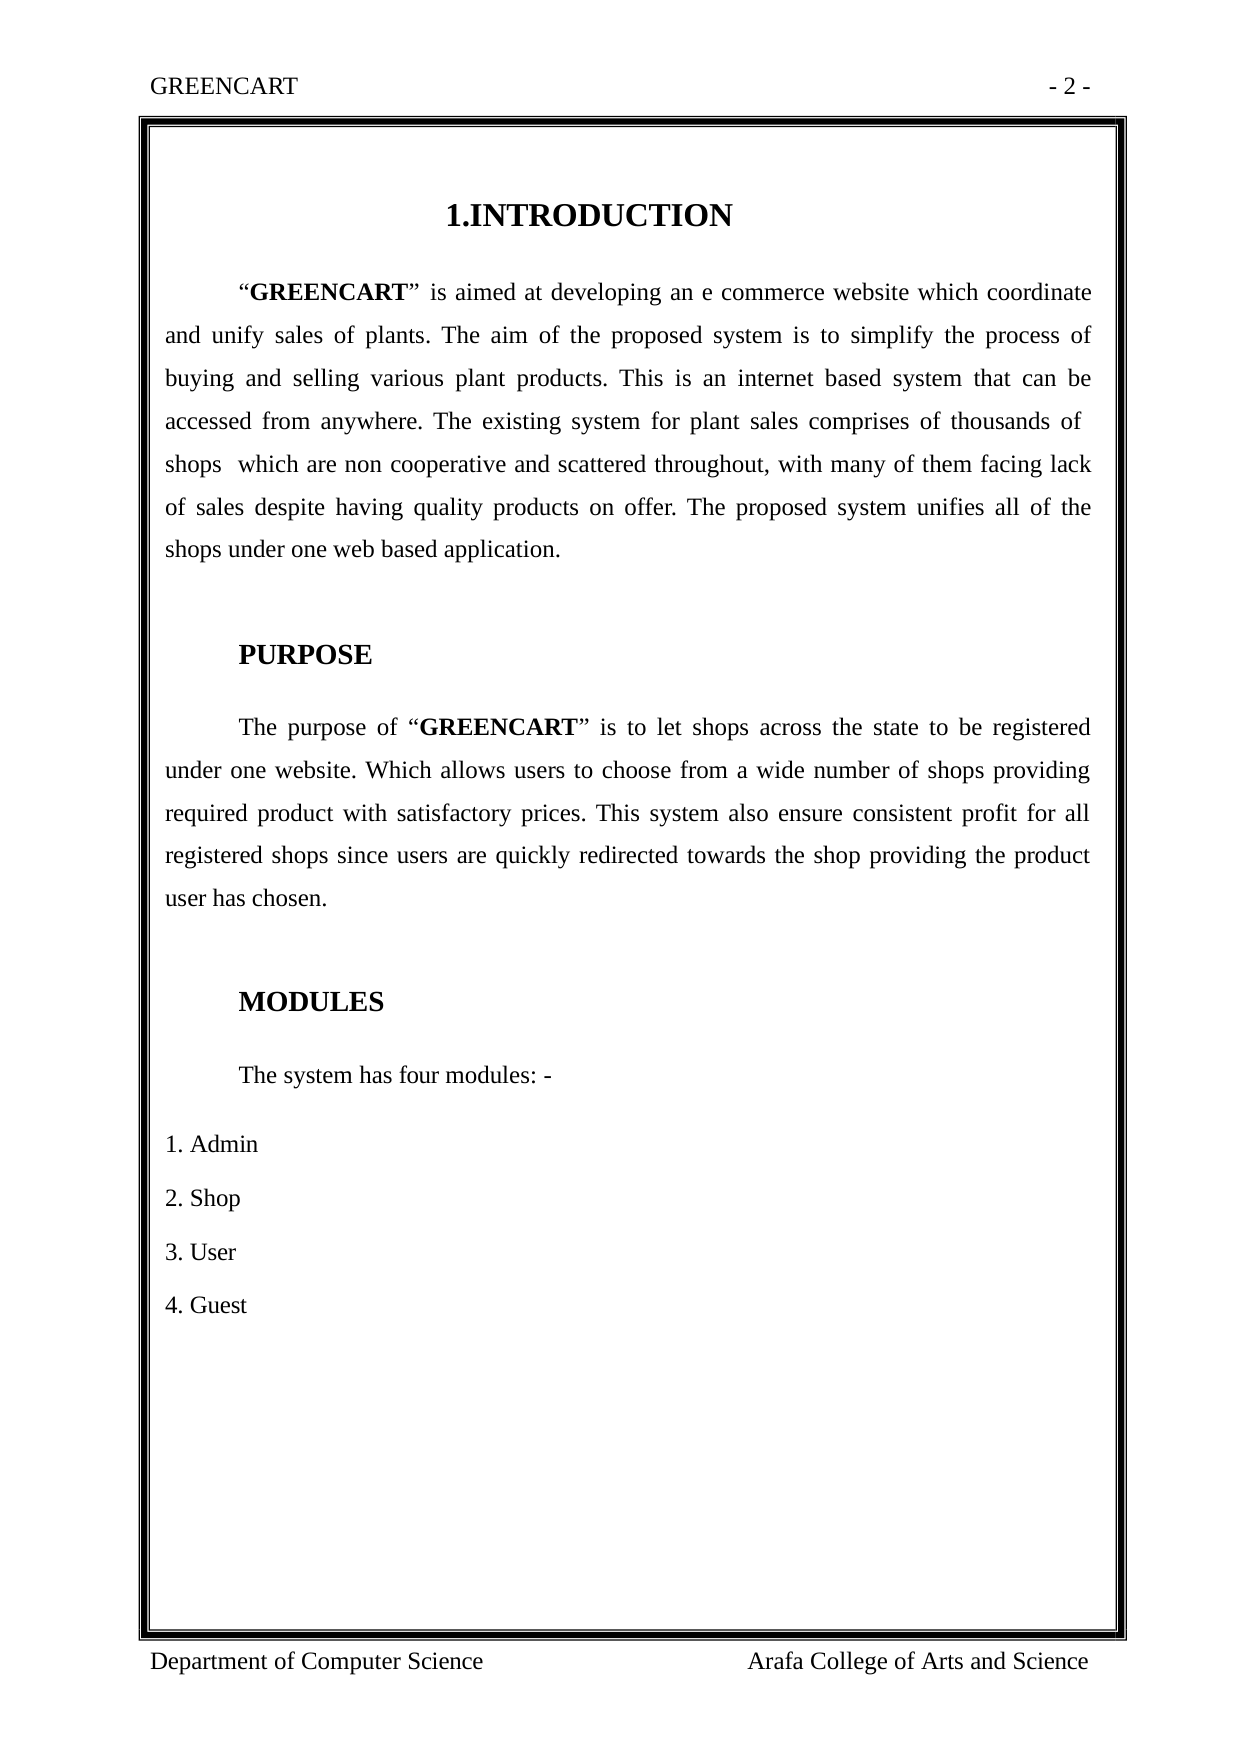

GREENCART
- 2 -

1.INTRODUCTION
“GREENCART” is aimed at developing an e commerce website which coordinate and unify sales of plants. The aim of the proposed system is to simplify the process of buying and selling various plant products. This is an internet based system that can be accessed from anywhere. The existing system for plant sales comprises of thousands of  shops  which are non cooperative and scattered throughout, with many of them facing lack of sales despite having quality products on offer. The proposed system unifies all of the shops under one web based application.

PURPOSE
The purpose of “GREENCART” is to let shops across the state to be registered under one website. Which allows users to choose from a wide number of shops providing required product with satisfactory prices. This system also ensure consistent profit for all registered shops since users are quickly redirected towards the shop providing the product user has chosen.

MODULES

The system has four modules: -

Admin
Shop
User
Guest
Department of Computer Science
Arafa College of Arts and Science